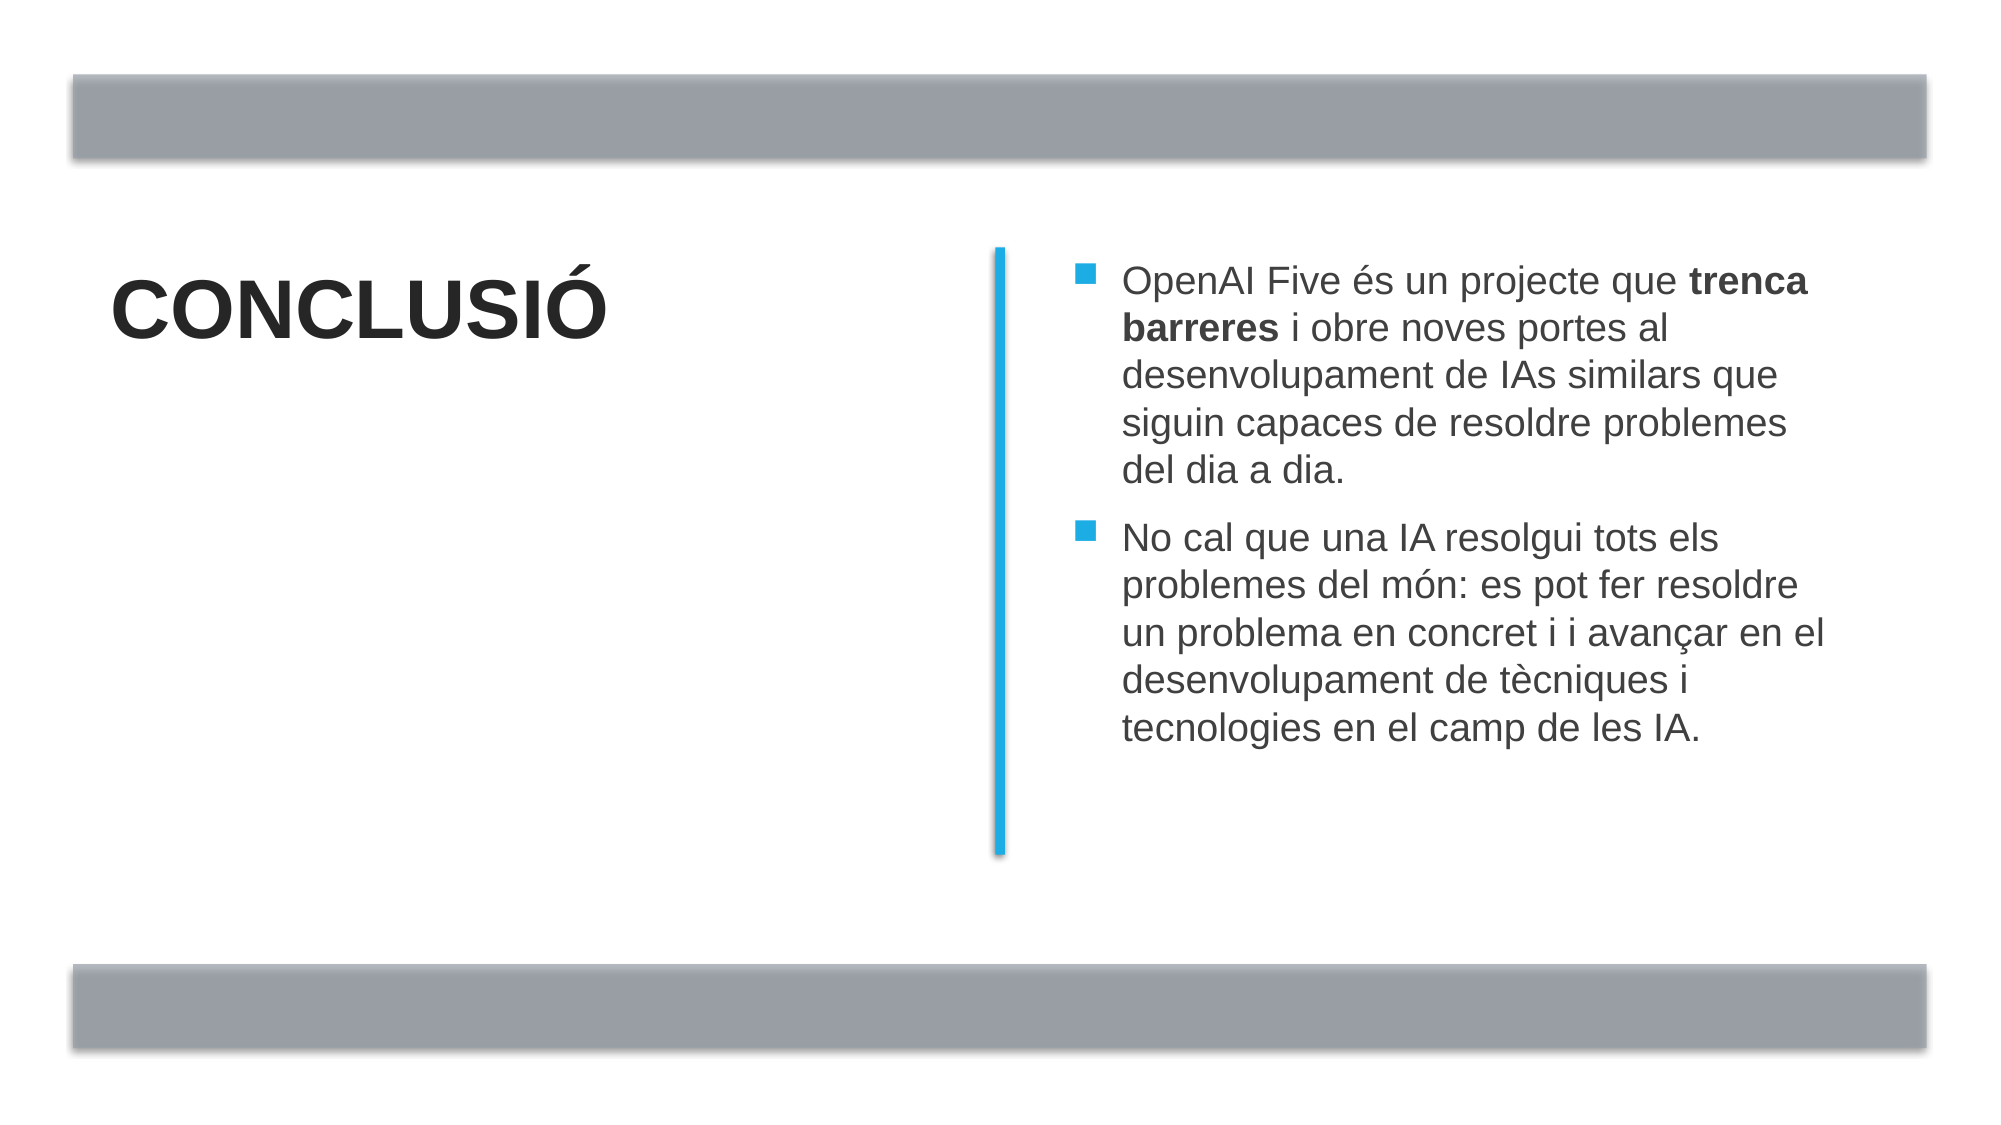

# Conclusió
OpenAI Five és un projecte que trenca barreres i obre noves portes al desenvolupament de IAs similars que siguin capaces de resoldre problemes del dia a dia.
No cal que una IA resolgui tots els problemes del món: es pot fer resoldre un problema en concret i i avançar en el desenvolupament de tècniques i tecnologies en el camp de les IA.